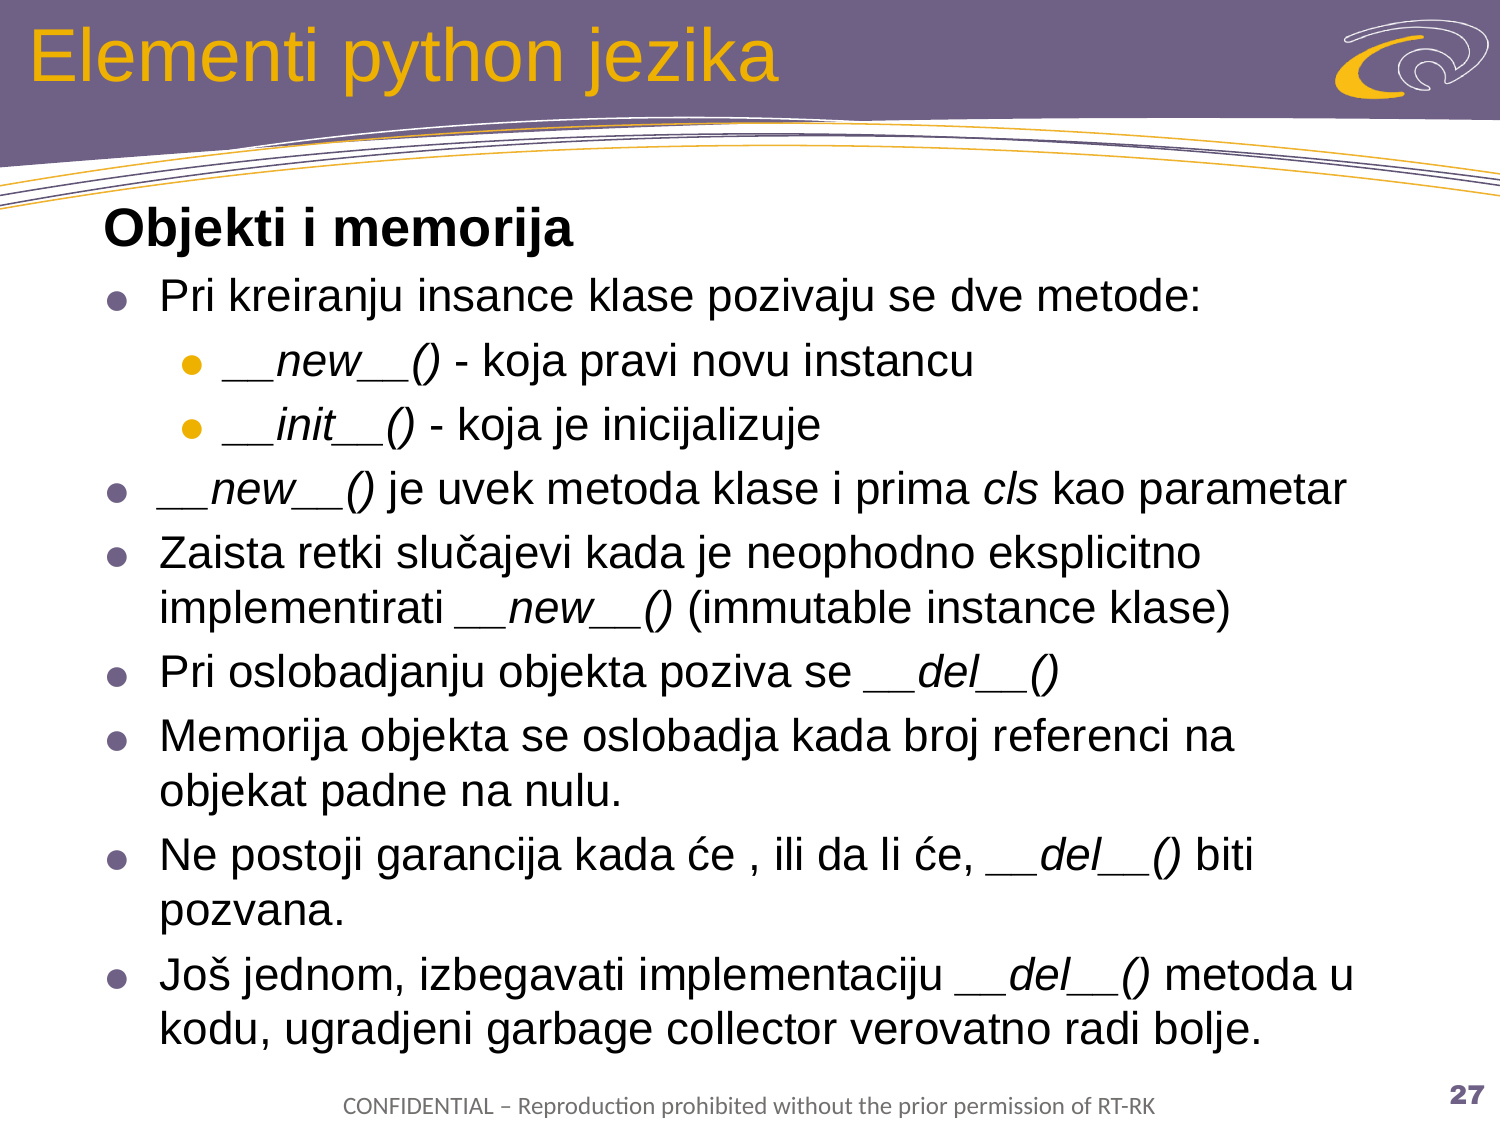

# Elementi python jezika
Objekti i memorija
Pri kreiranju insance klase pozivaju se dve metode:
__new__() - koja pravi novu instancu
__init__() - koja je inicijalizuje
__new__() je uvek metoda klase i prima cls kao parametar
Zaista retki slučajevi kada je neophodno eksplicitno implementirati __new__() (immutable instance klase)
Pri oslobadjanju objekta poziva se __del__()
Memorija objekta se oslobadja kada broj referenci na objekat padne na nulu.
Ne postoji garancija kada će , ili da li će, __del__() biti pozvana.
Još jednom, izbegavati implementaciju __del__() metoda u kodu, ugradjeni garbage collector verovatno radi bolje.